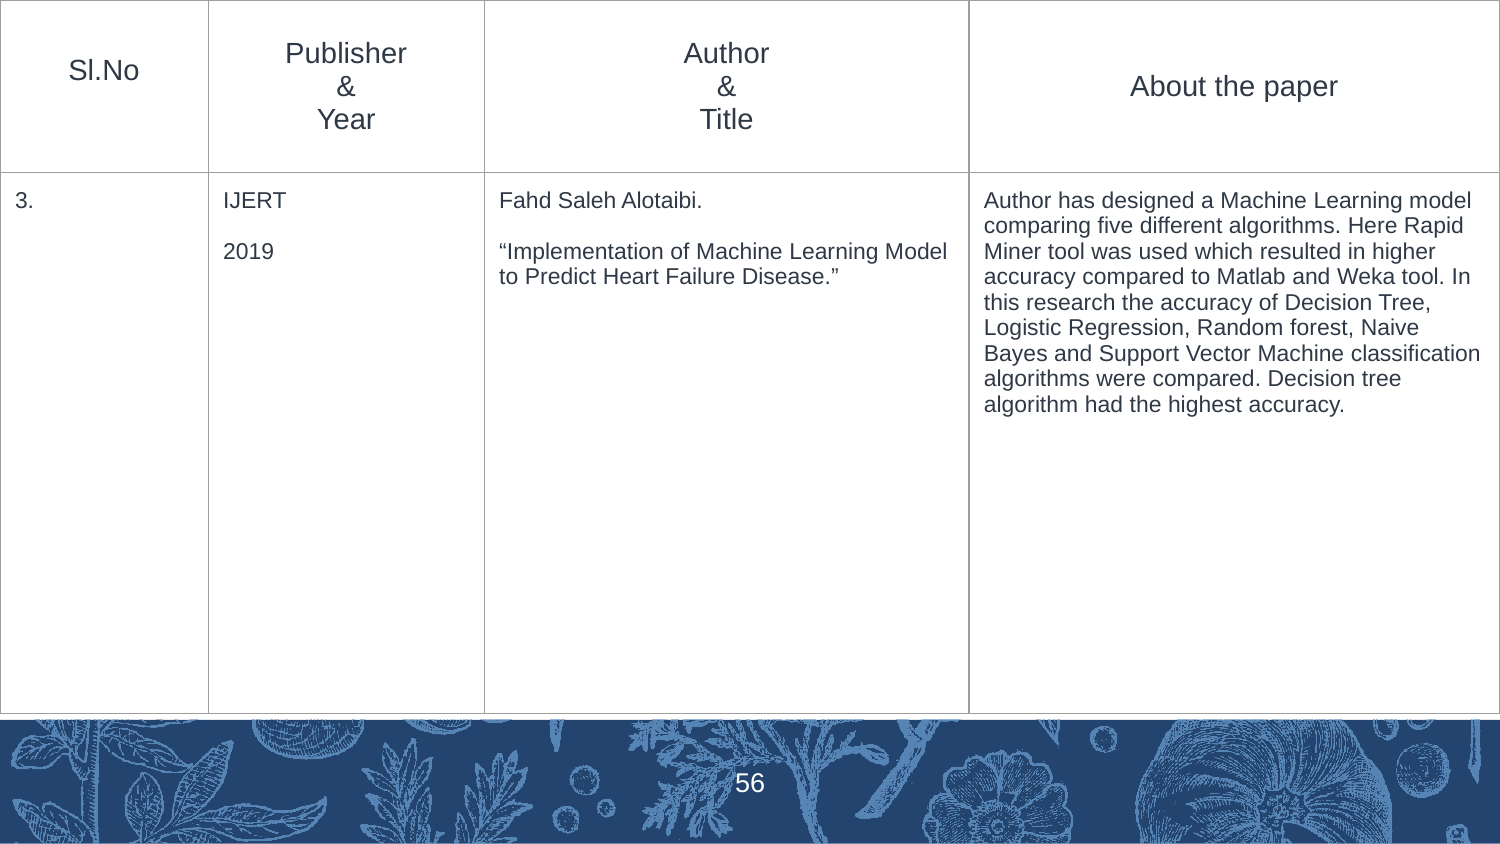

| Sl.No | Publisher & Year | Author & Title | About the paper |
| --- | --- | --- | --- |
| 3. | IJERT 2019 | Fahd Saleh Alotaibi. “Implementation of Machine Learning Model to Predict Heart Failure Disease.” | Author has designed a Machine Learning model comparing five different algorithms. Here Rapid Miner tool was used which resulted in higher accuracy compared to Matlab and Weka tool. In this research the accuracy of Decision Tree, Logistic Regression, Random forest, Naive Bayes and Support Vector Machine classification algorithms were compared. Decision tree algorithm had the highest accuracy. |
56